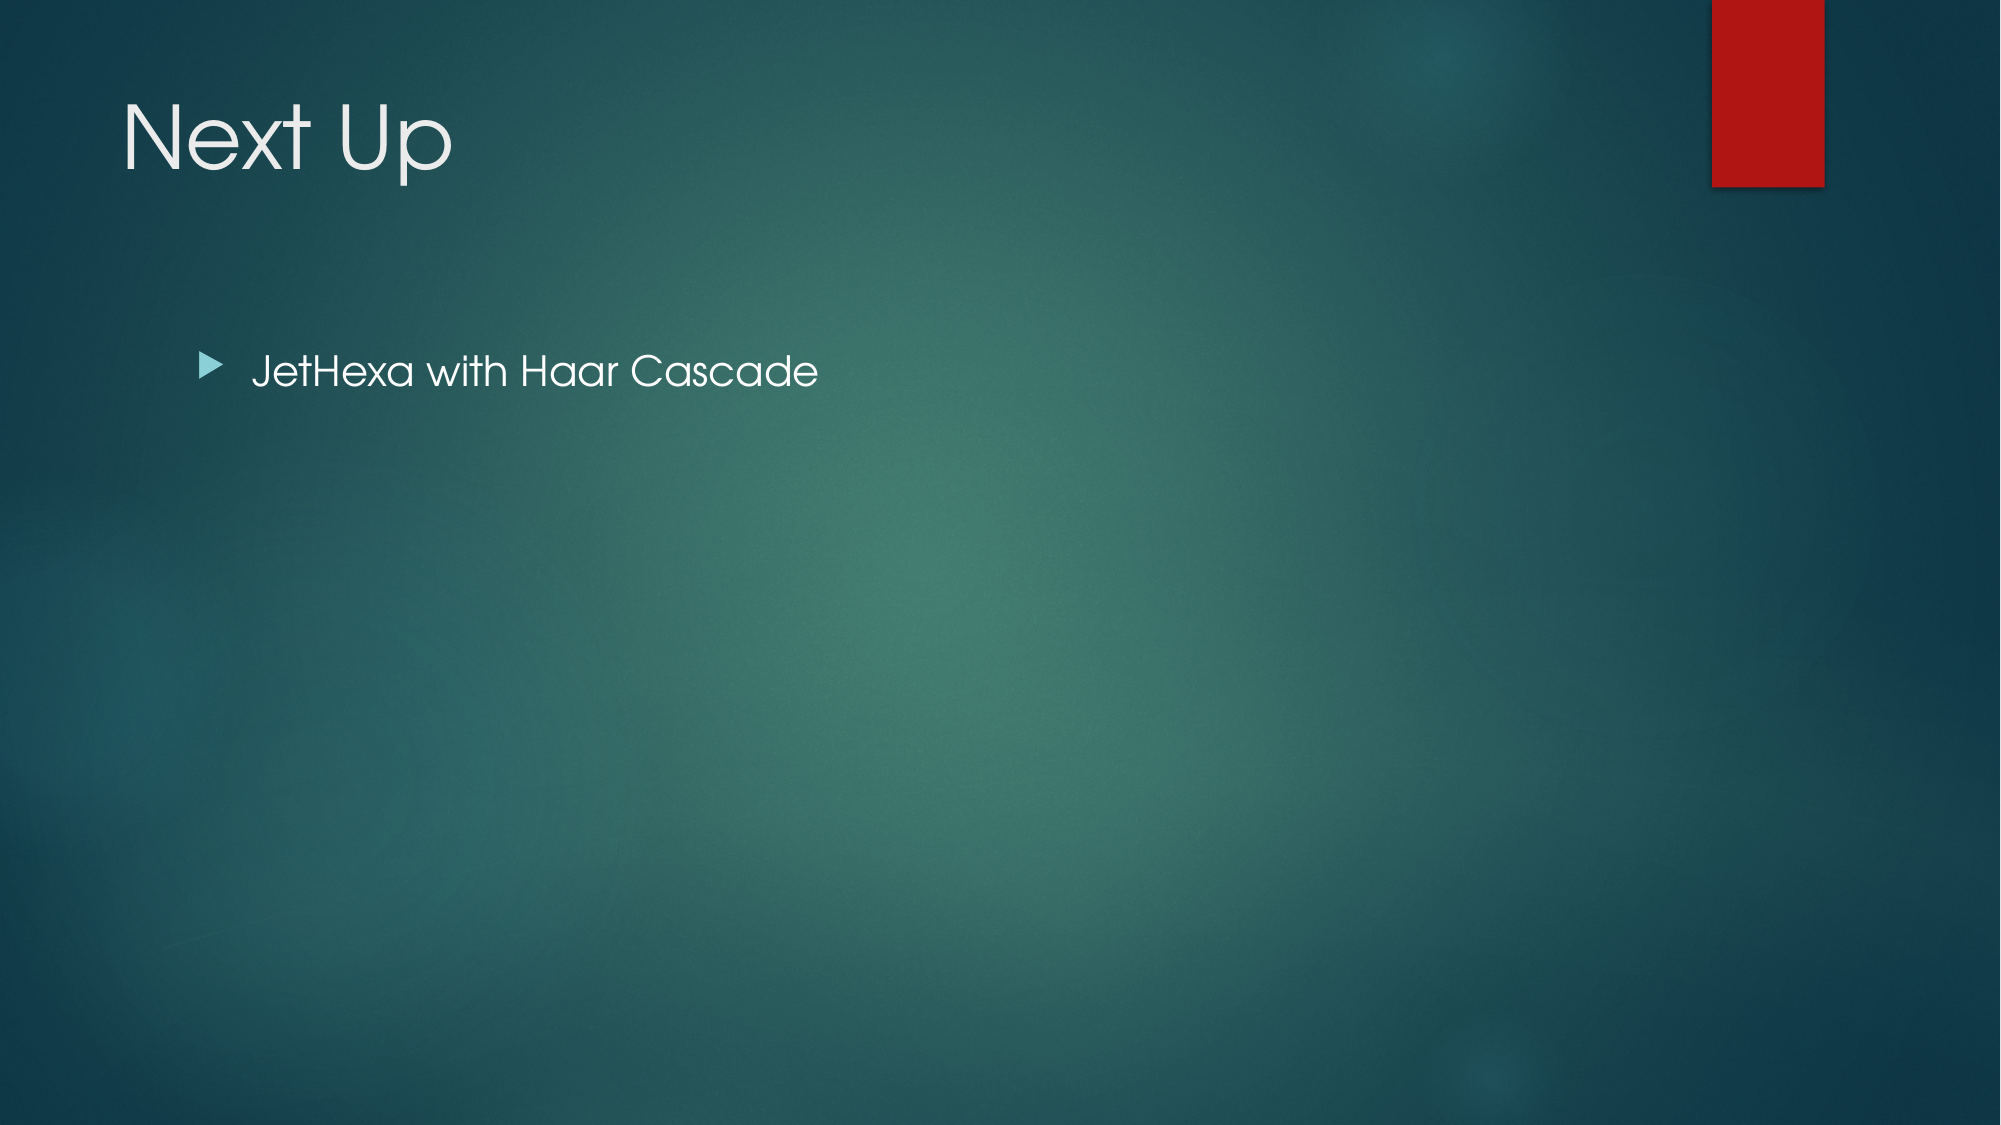

# Next Up
JetHexa with Haar Cascade